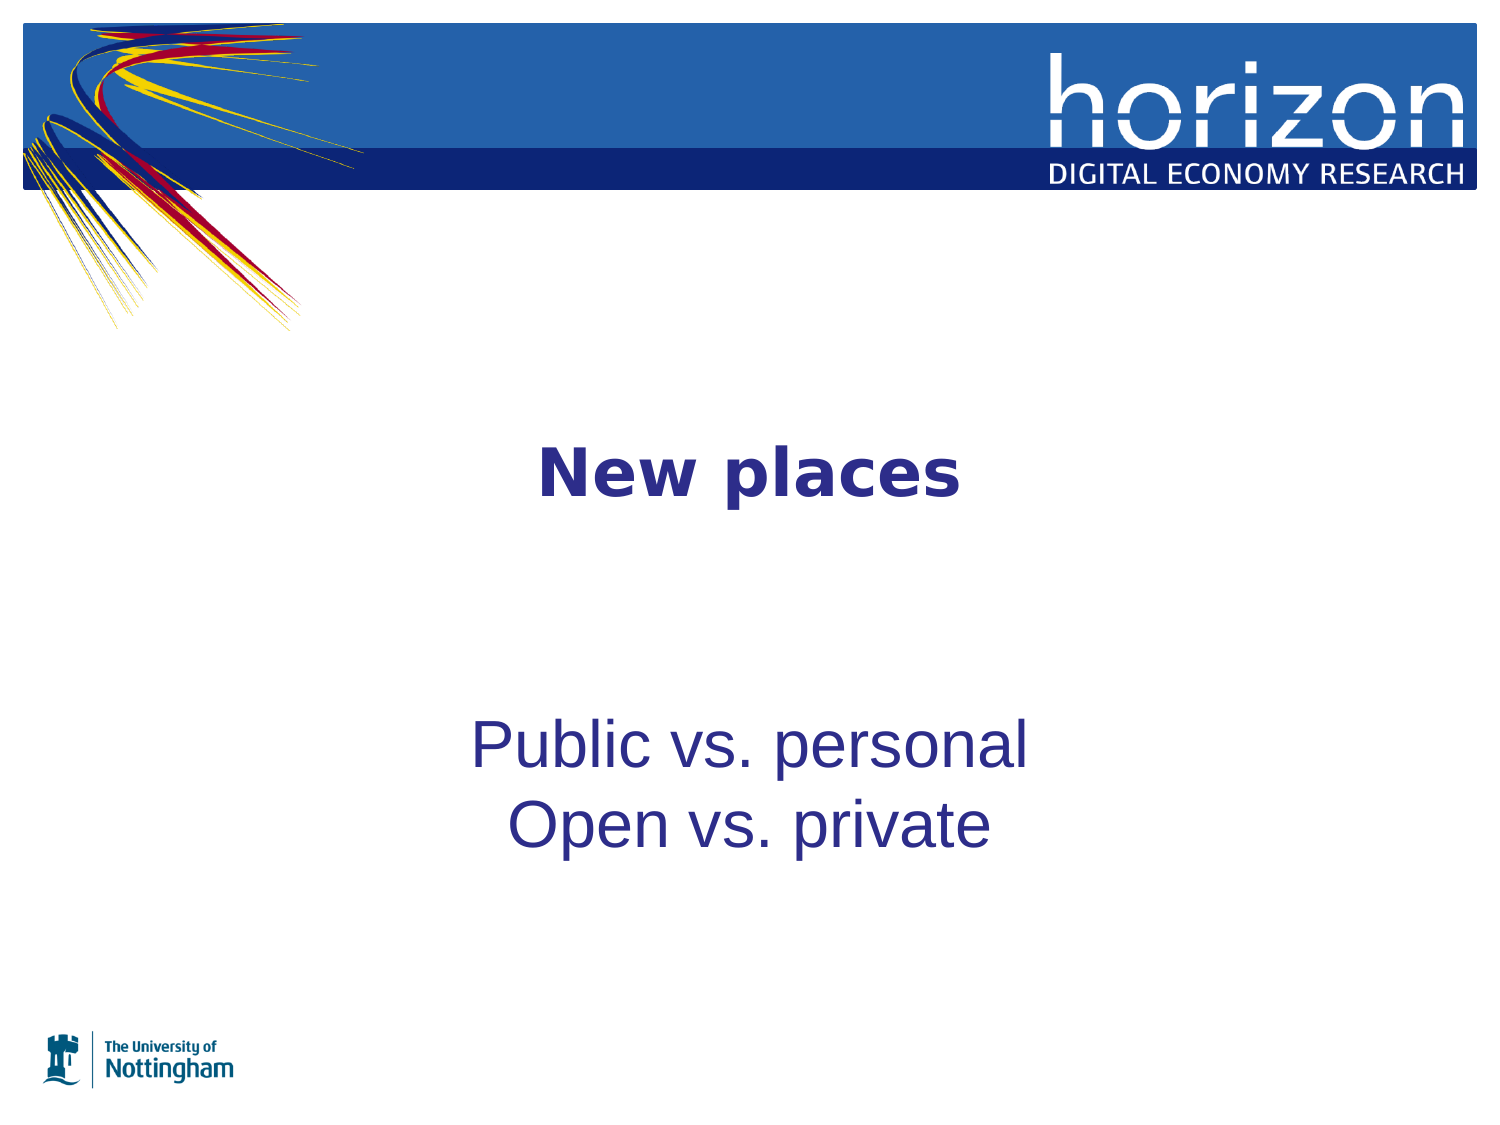

# New places
Public vs. personal
Open vs. private